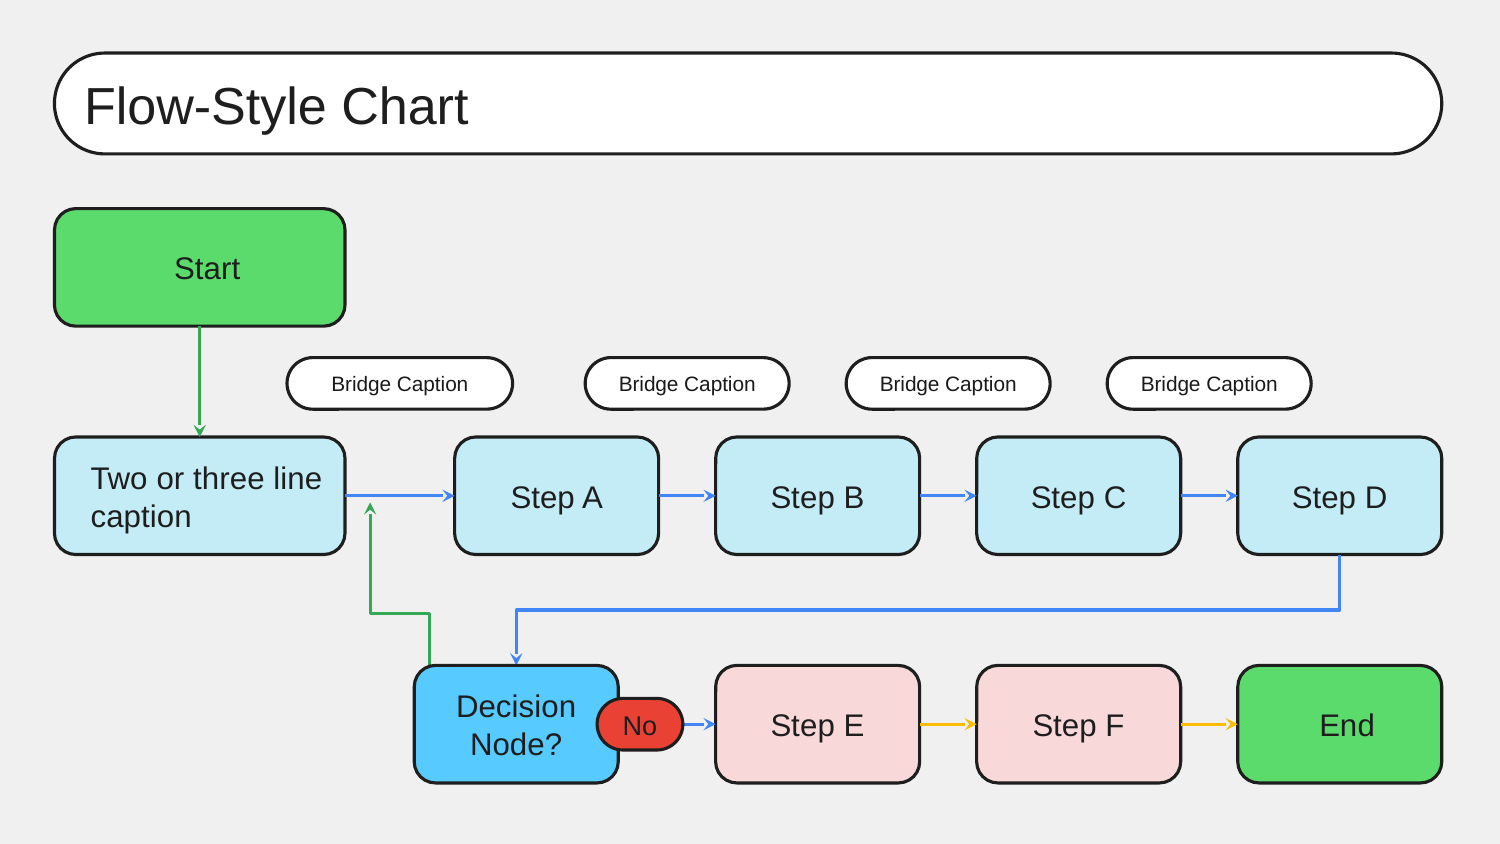

Flow-Style Chart
Start
Bridge Caption
Bridge Caption
Bridge Caption
Bridge Caption
Two or three line caption
Step A
Step B
Step C
Step D
Decision Node?
Step E
Step F
End
No